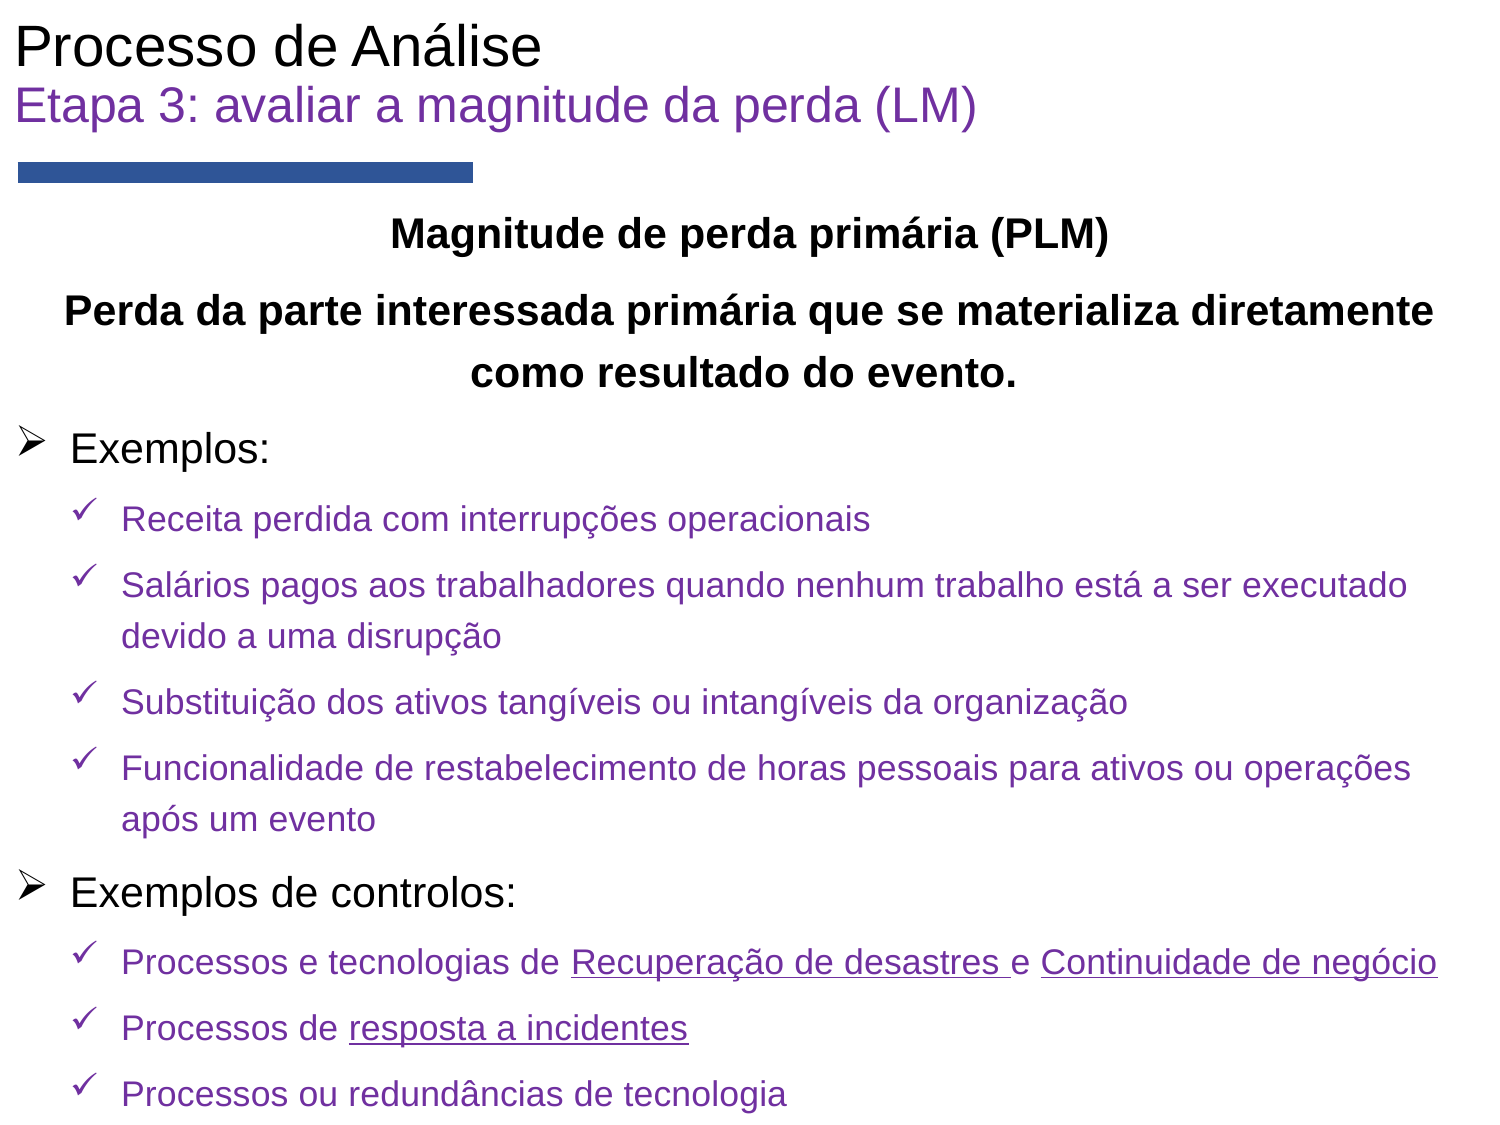

# Processo de Análise Etapa 3: avaliar a magnitude da perda (LM)
Magnitude de perda primária (PLM)
Perda da parte interessada primária que se materializa diretamente como resultado do evento.
Exemplos:
Receita perdida com interrupções operacionais
Salários pagos aos trabalhadores quando nenhum trabalho está a ser executado devido a uma disrupção
Substituição dos ativos tangíveis ou intangíveis da organização
Funcionalidade de restabelecimento de horas pessoais para ativos ou operações após um evento
Exemplos de controlos:
Processos e tecnologias de Recuperação de desastres e Continuidade de negócio
Processos de resposta a incidentes
Processos ou redundâncias de tecnologia